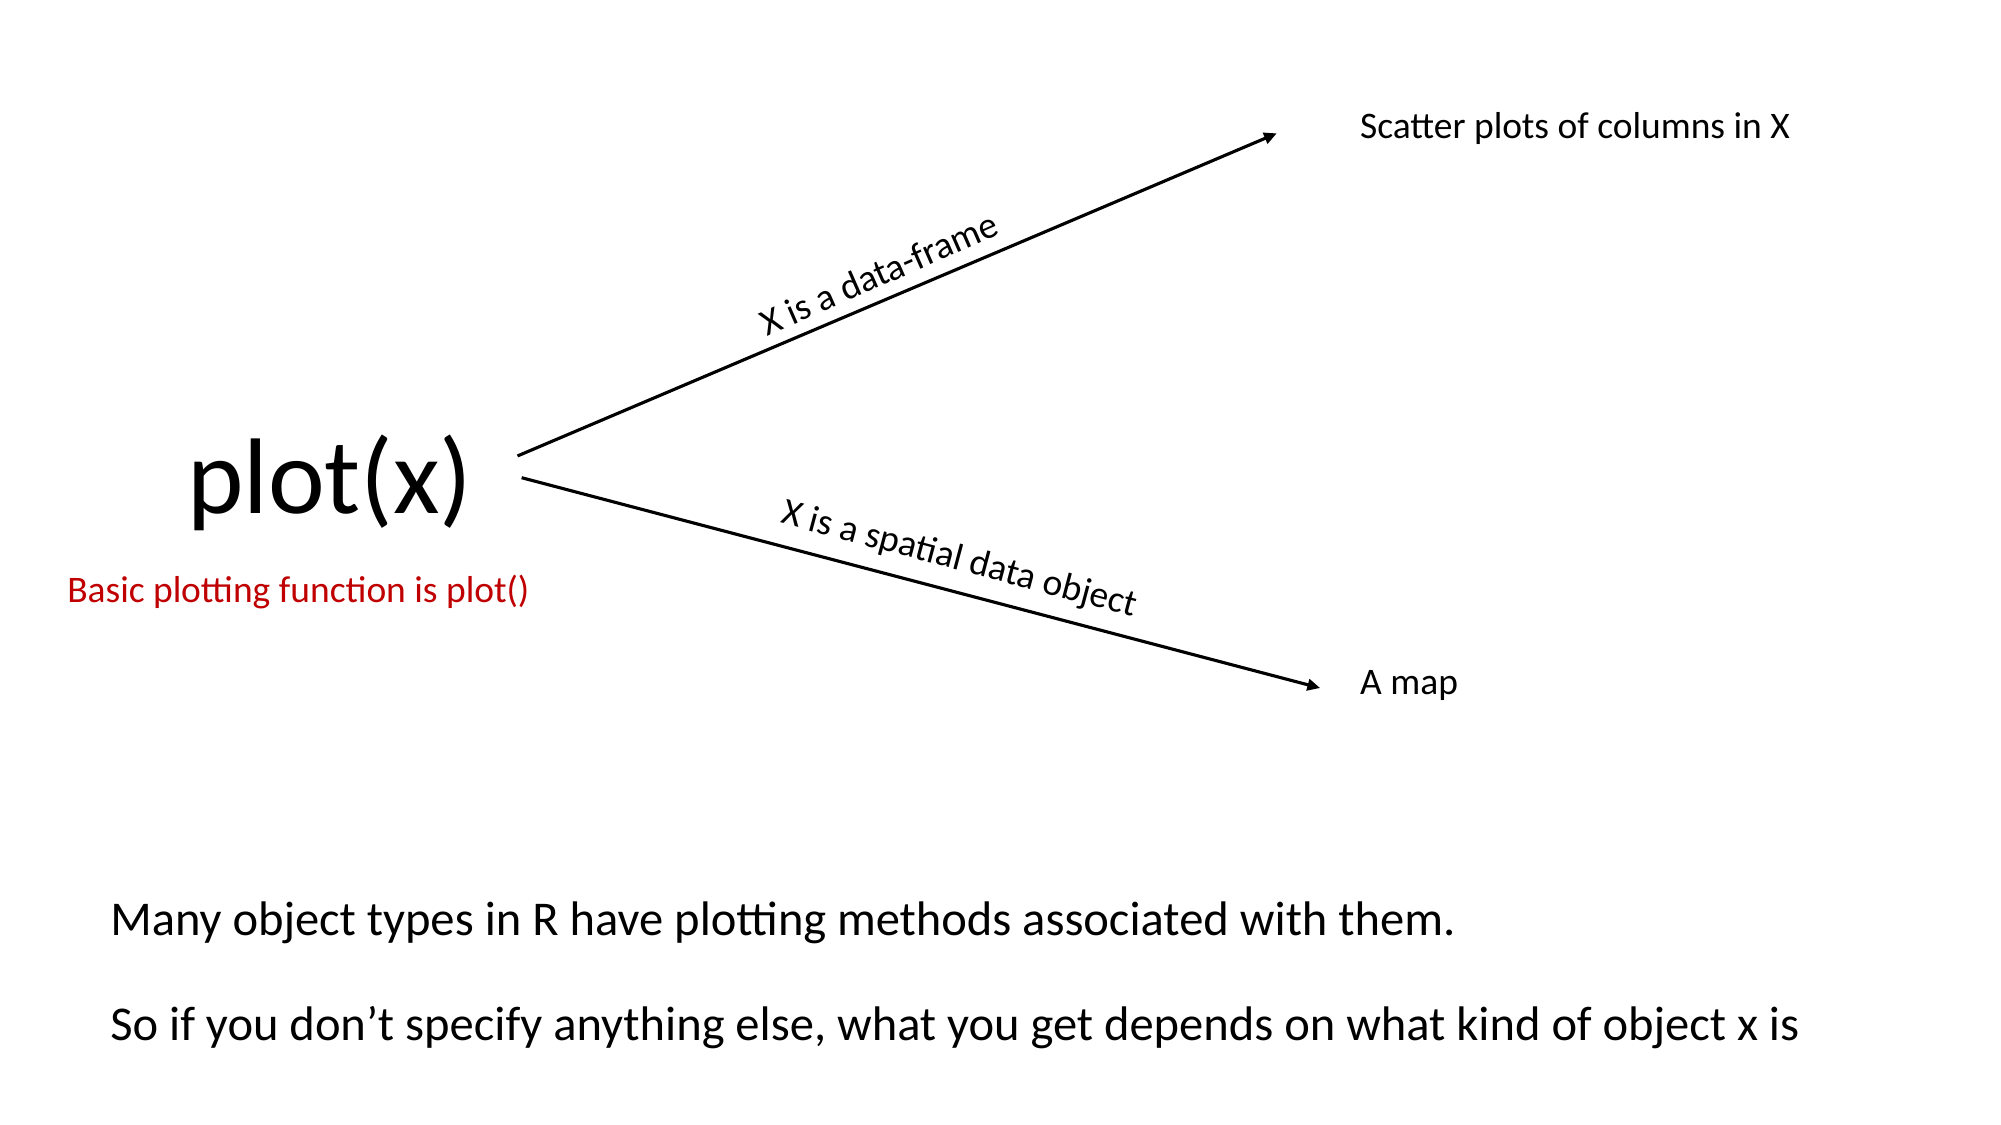

Scatter plots of columns in X
X is a data-frame
# plot(x)
X is a spatial data object
Basic plotting function is plot()
A map
Many object types in R have plotting methods associated with them.

So if you don’t specify anything else, what you get depends on what kind of object x is